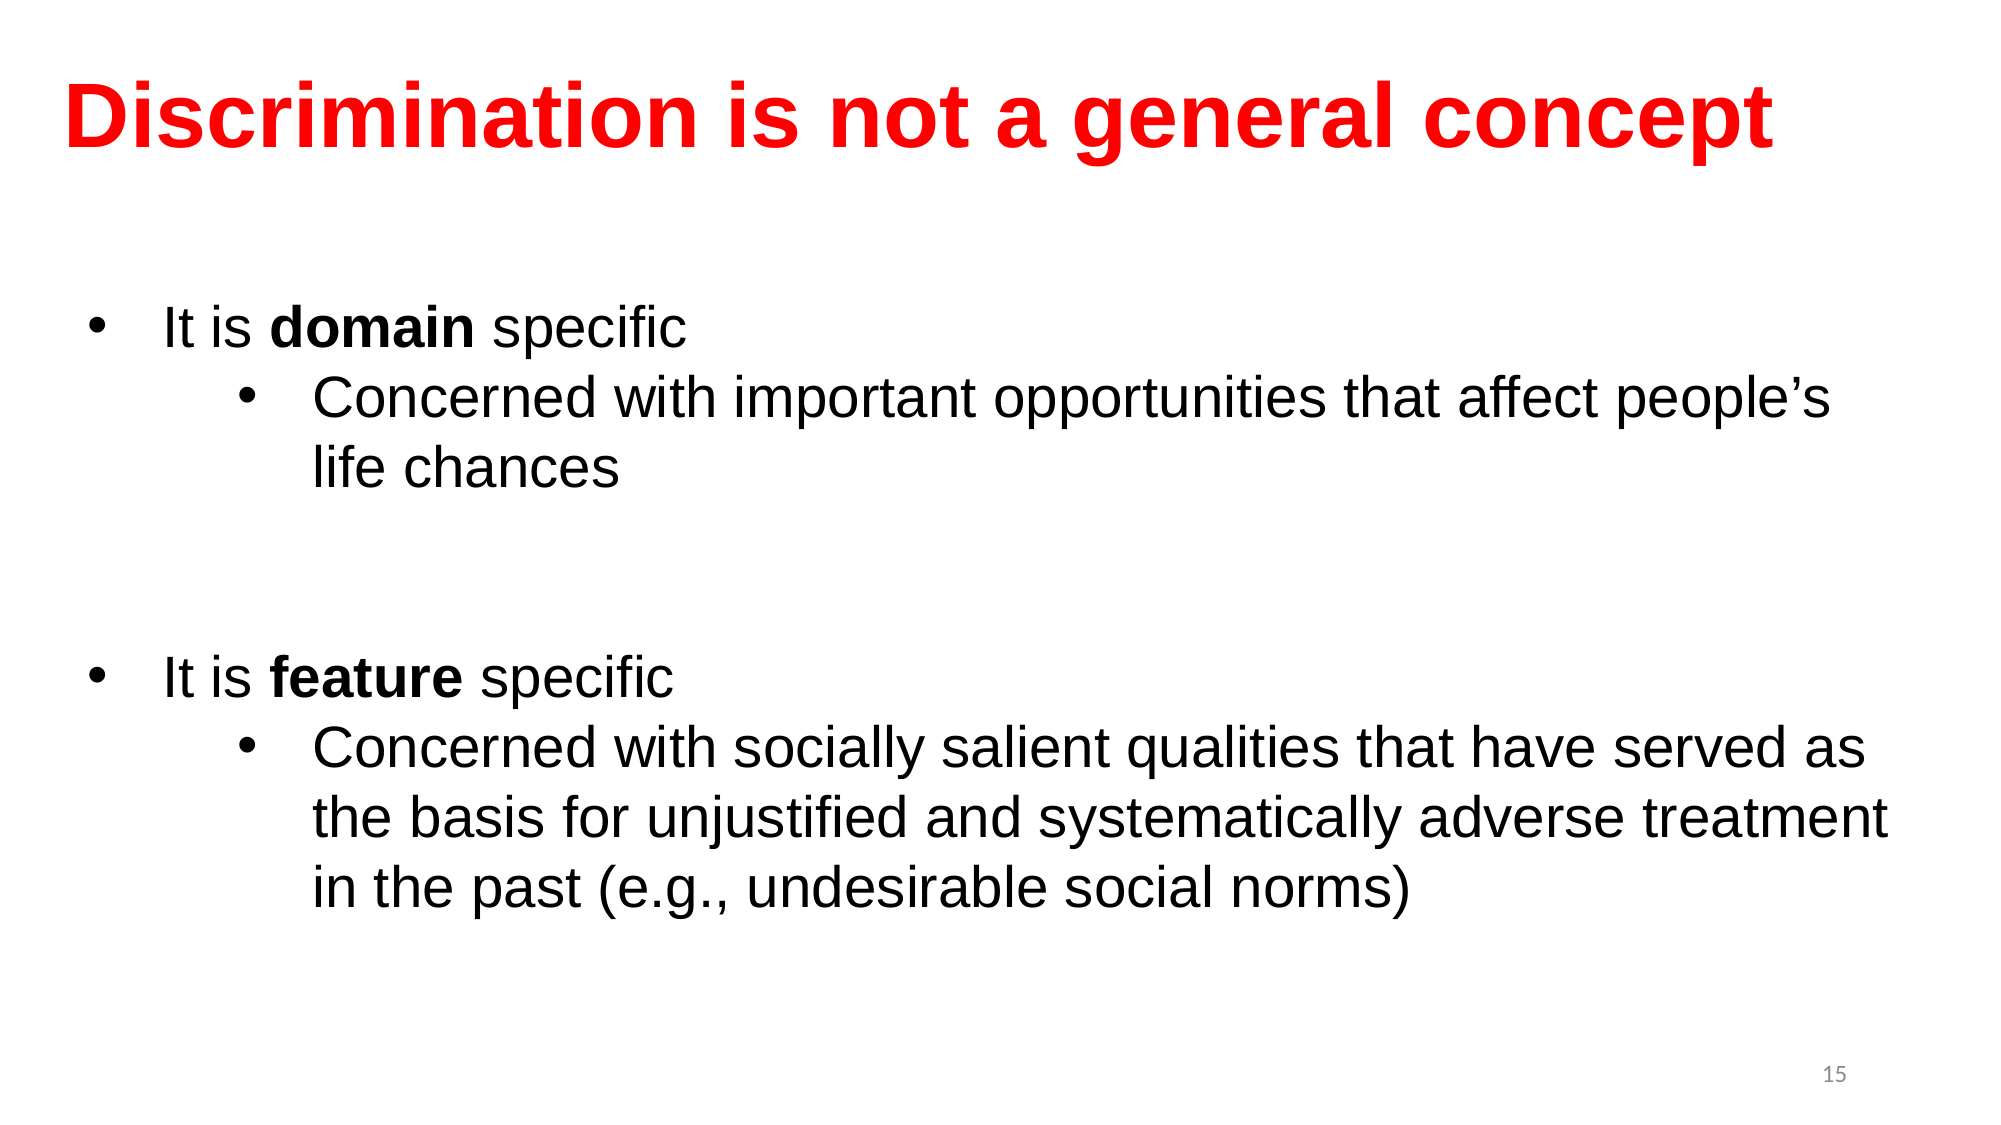

# Discrimination is not a general concept
It is domain specific
Concerned with important opportunities that affect people’s life chances

It is feature specific
Concerned with socially salient qualities that have served as the basis for unjustified and systematically adverse treatment in the past (e.g., undesirable social norms)
15